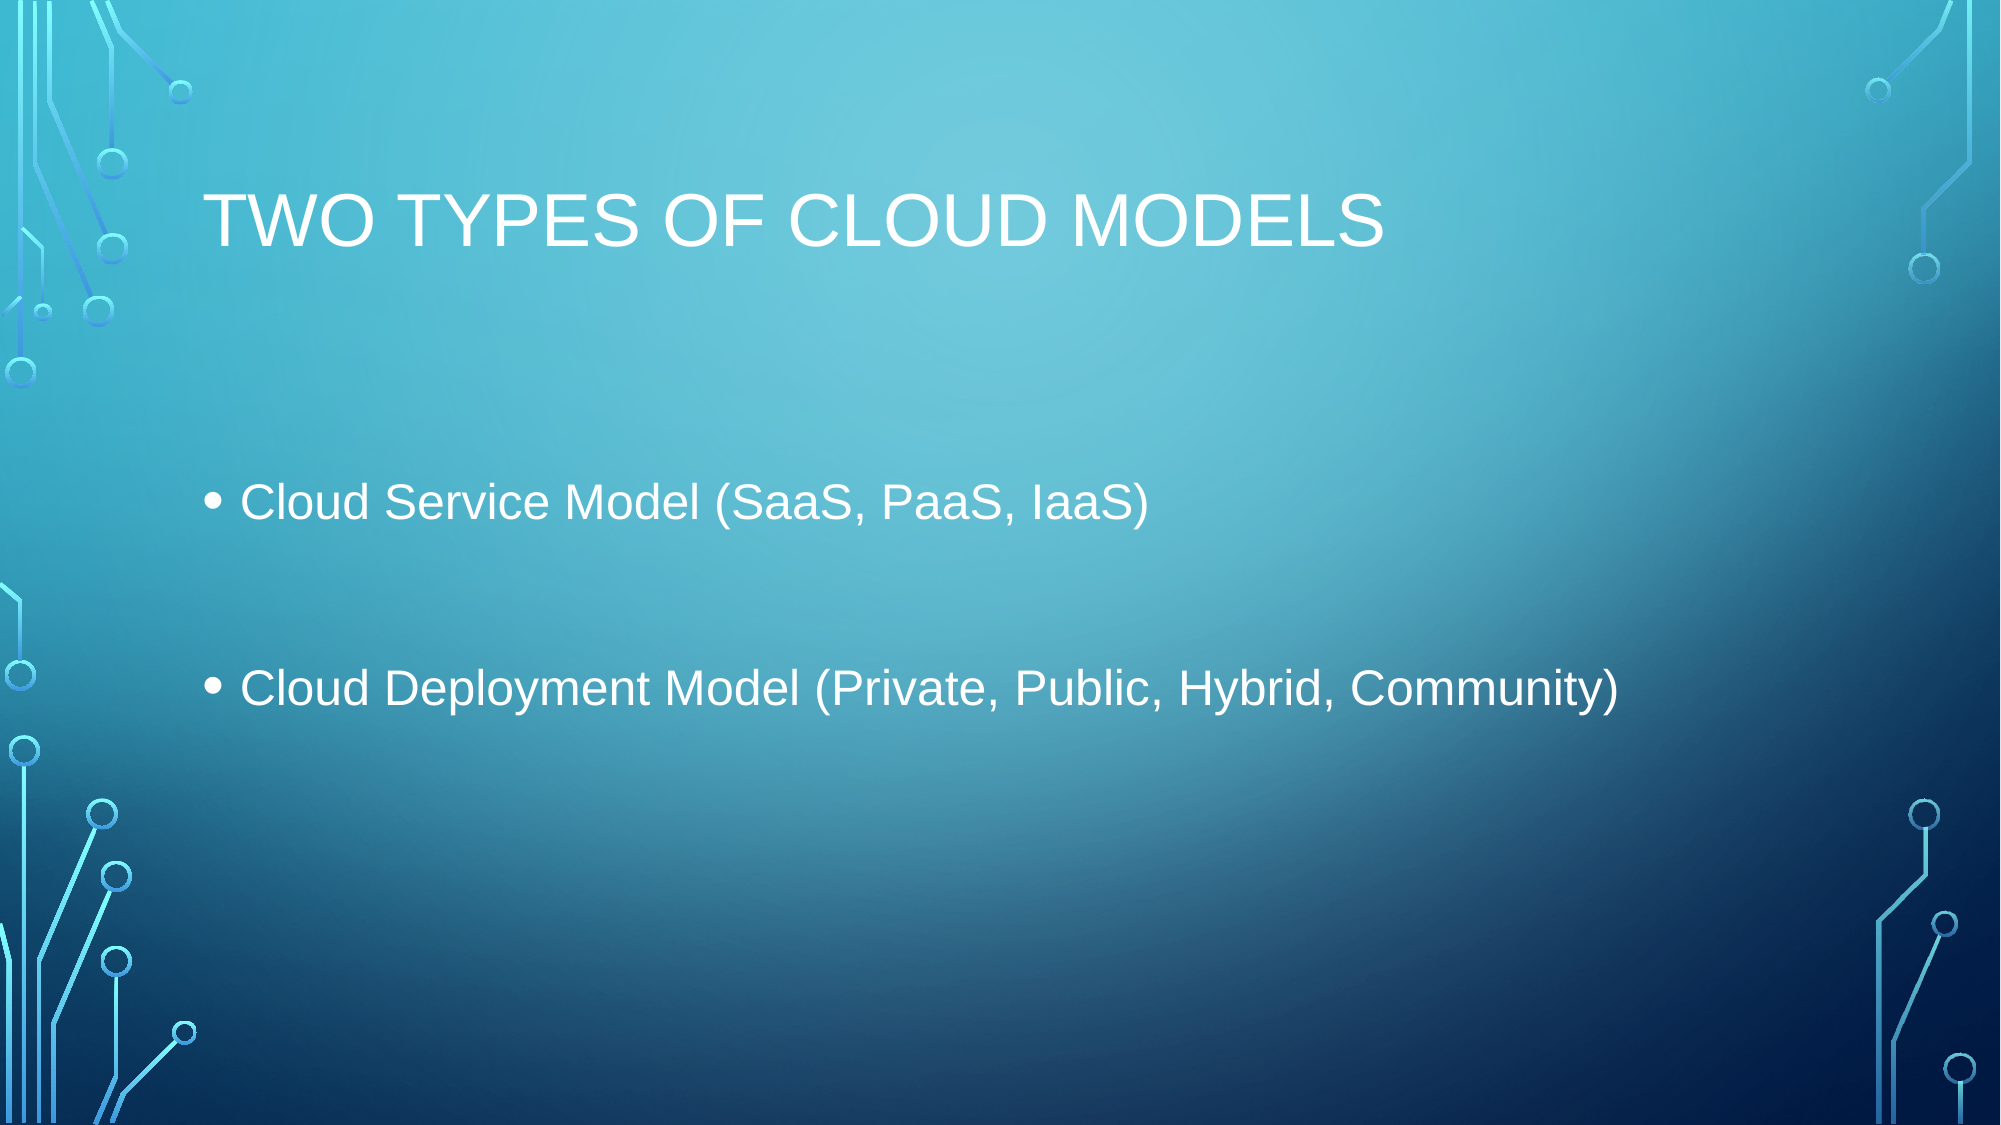

# Two types of cloud models

Cloud Service Model (SaaS, PaaS, IaaS)

Cloud Deployment Model (Private, Public, Hybrid, Community)